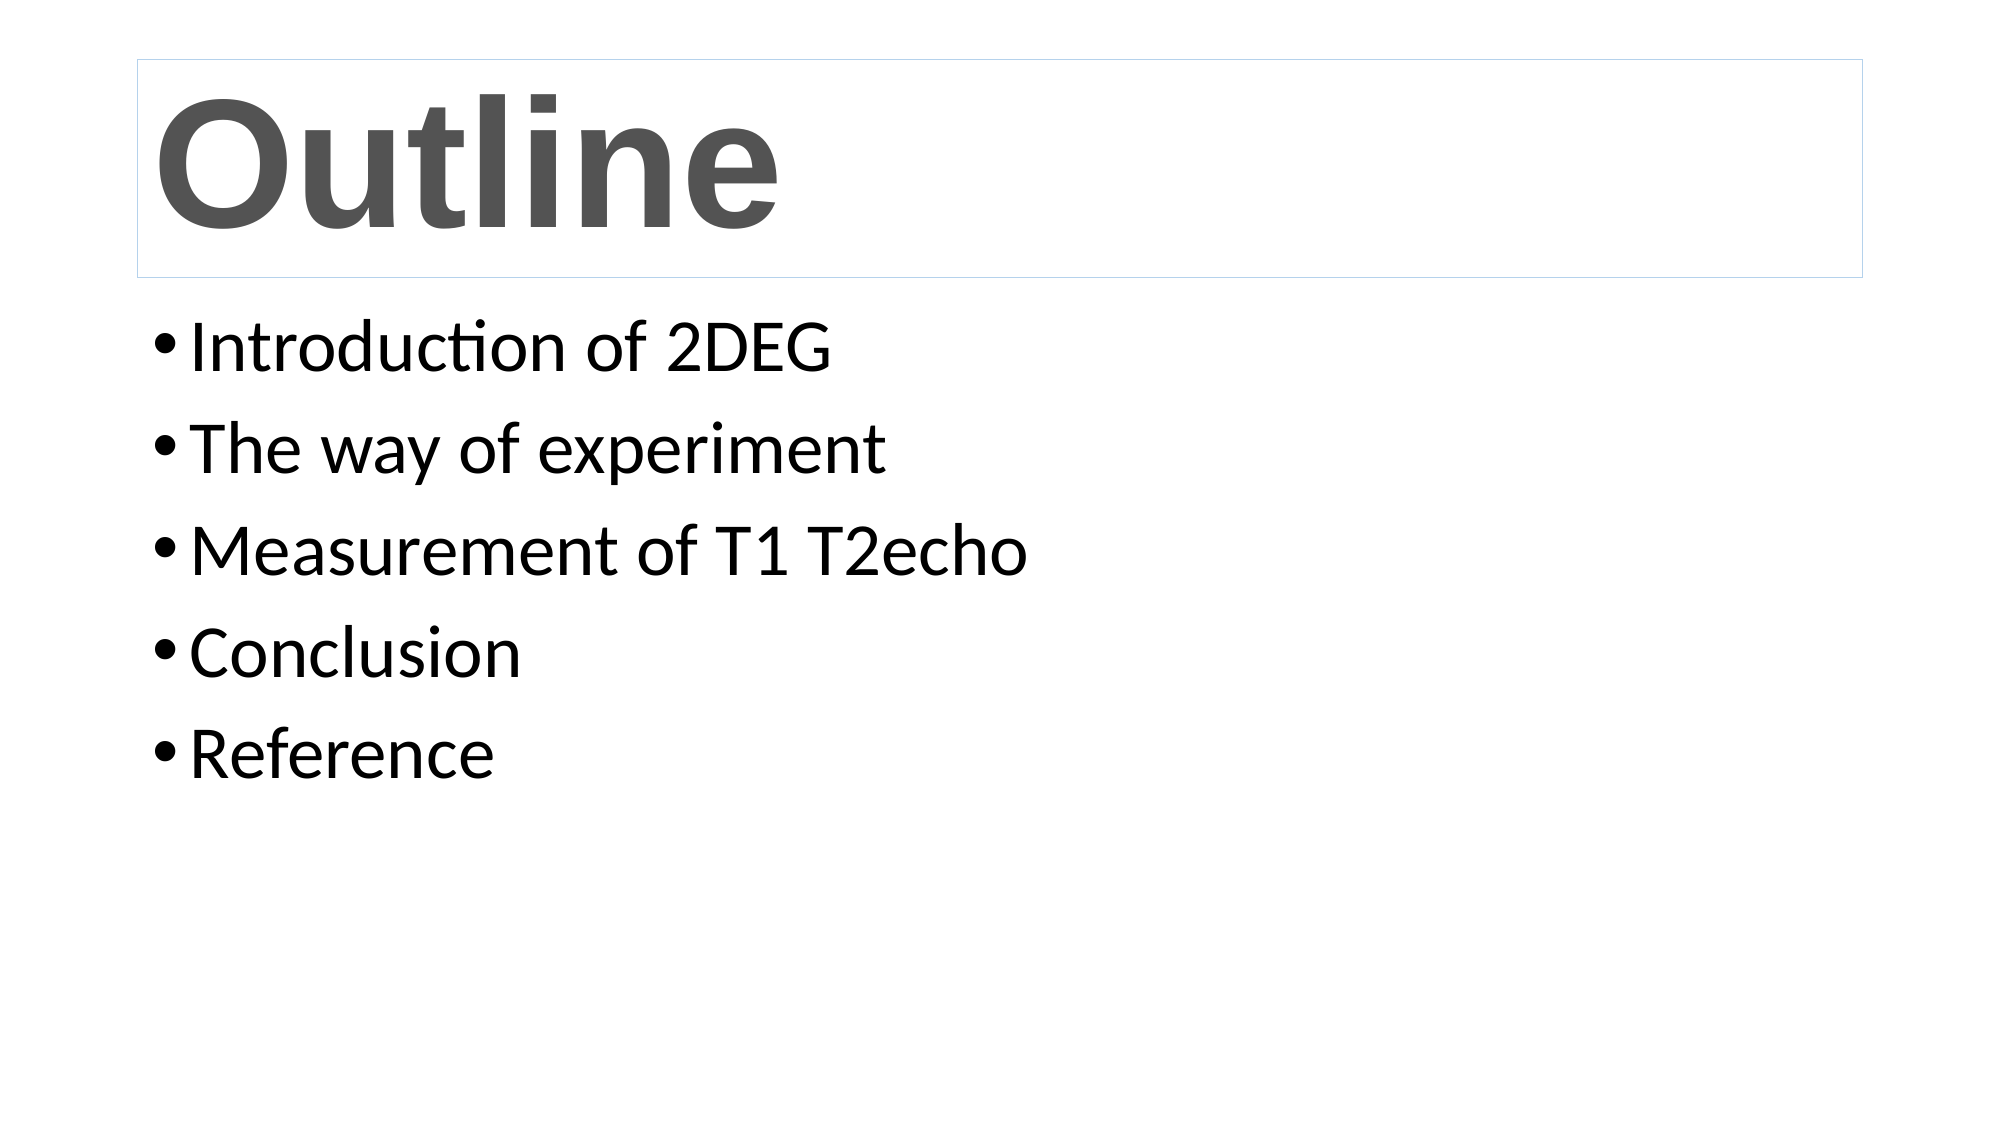

# Outline
Introduction of 2DEG
The way of experiment
Measurement of T1 T2echo
Conclusion
Reference